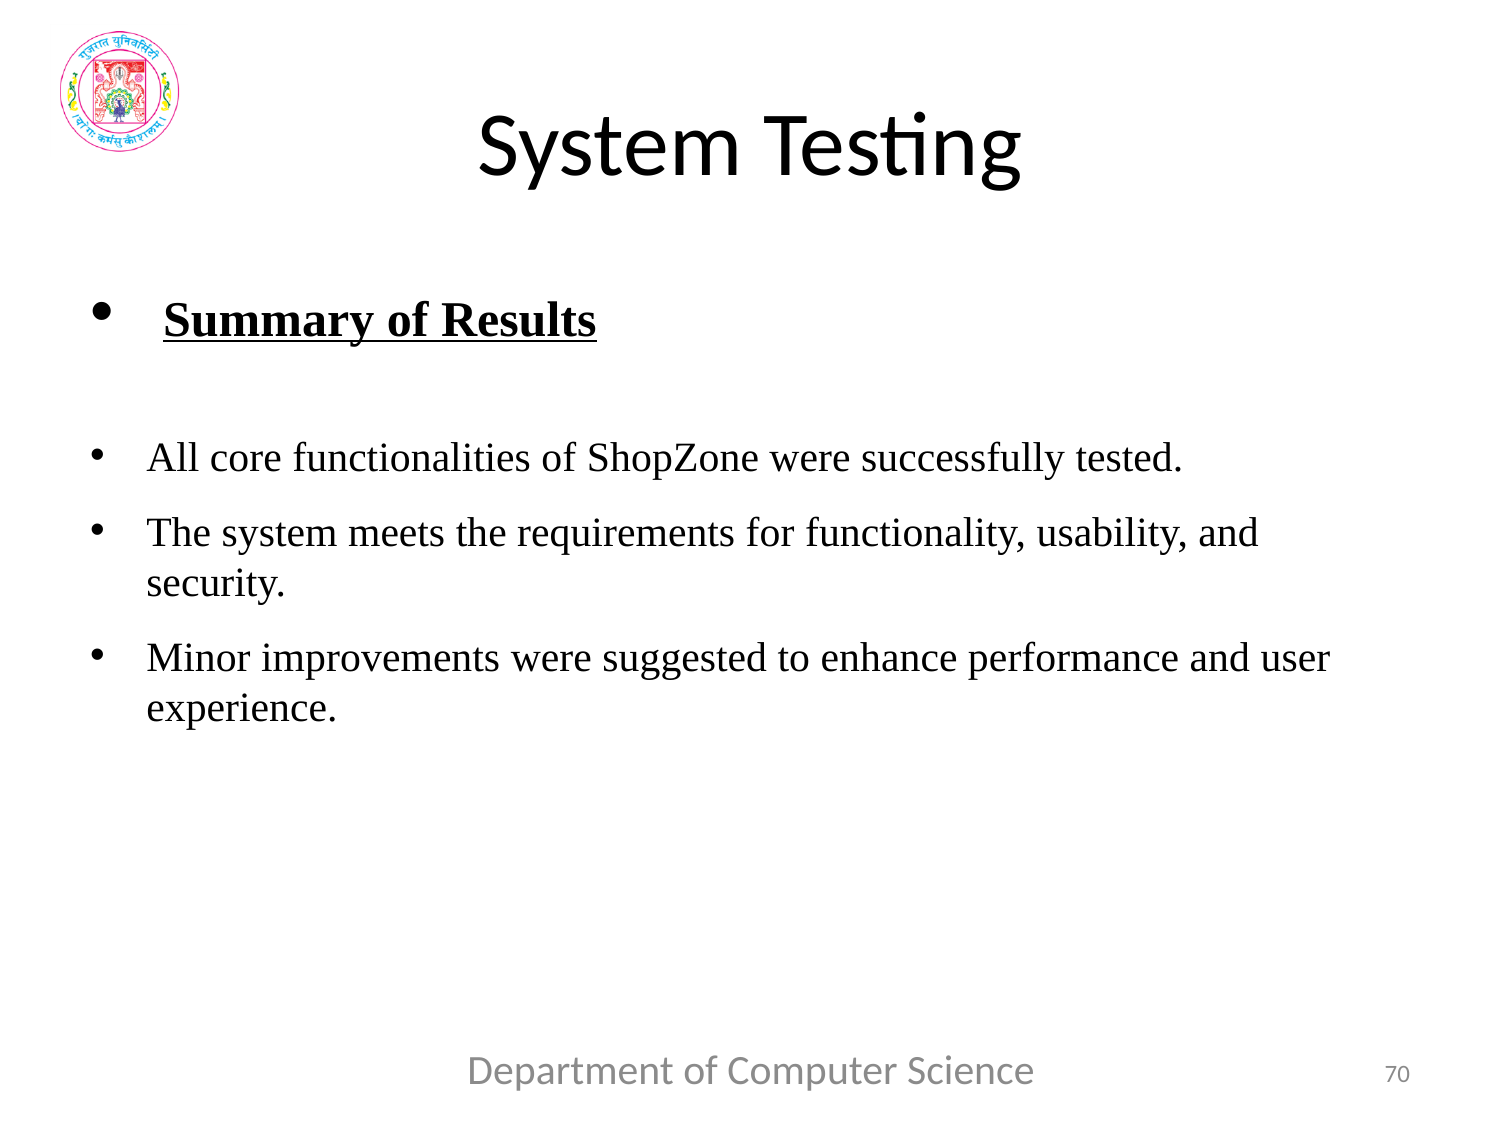

# System Testing
 Summary of Results
All core functionalities of ShopZone were successfully tested.
The system meets the requirements for functionality, usability, and security.
Minor improvements were suggested to enhance performance and user experience.
Department of Computer Science
70